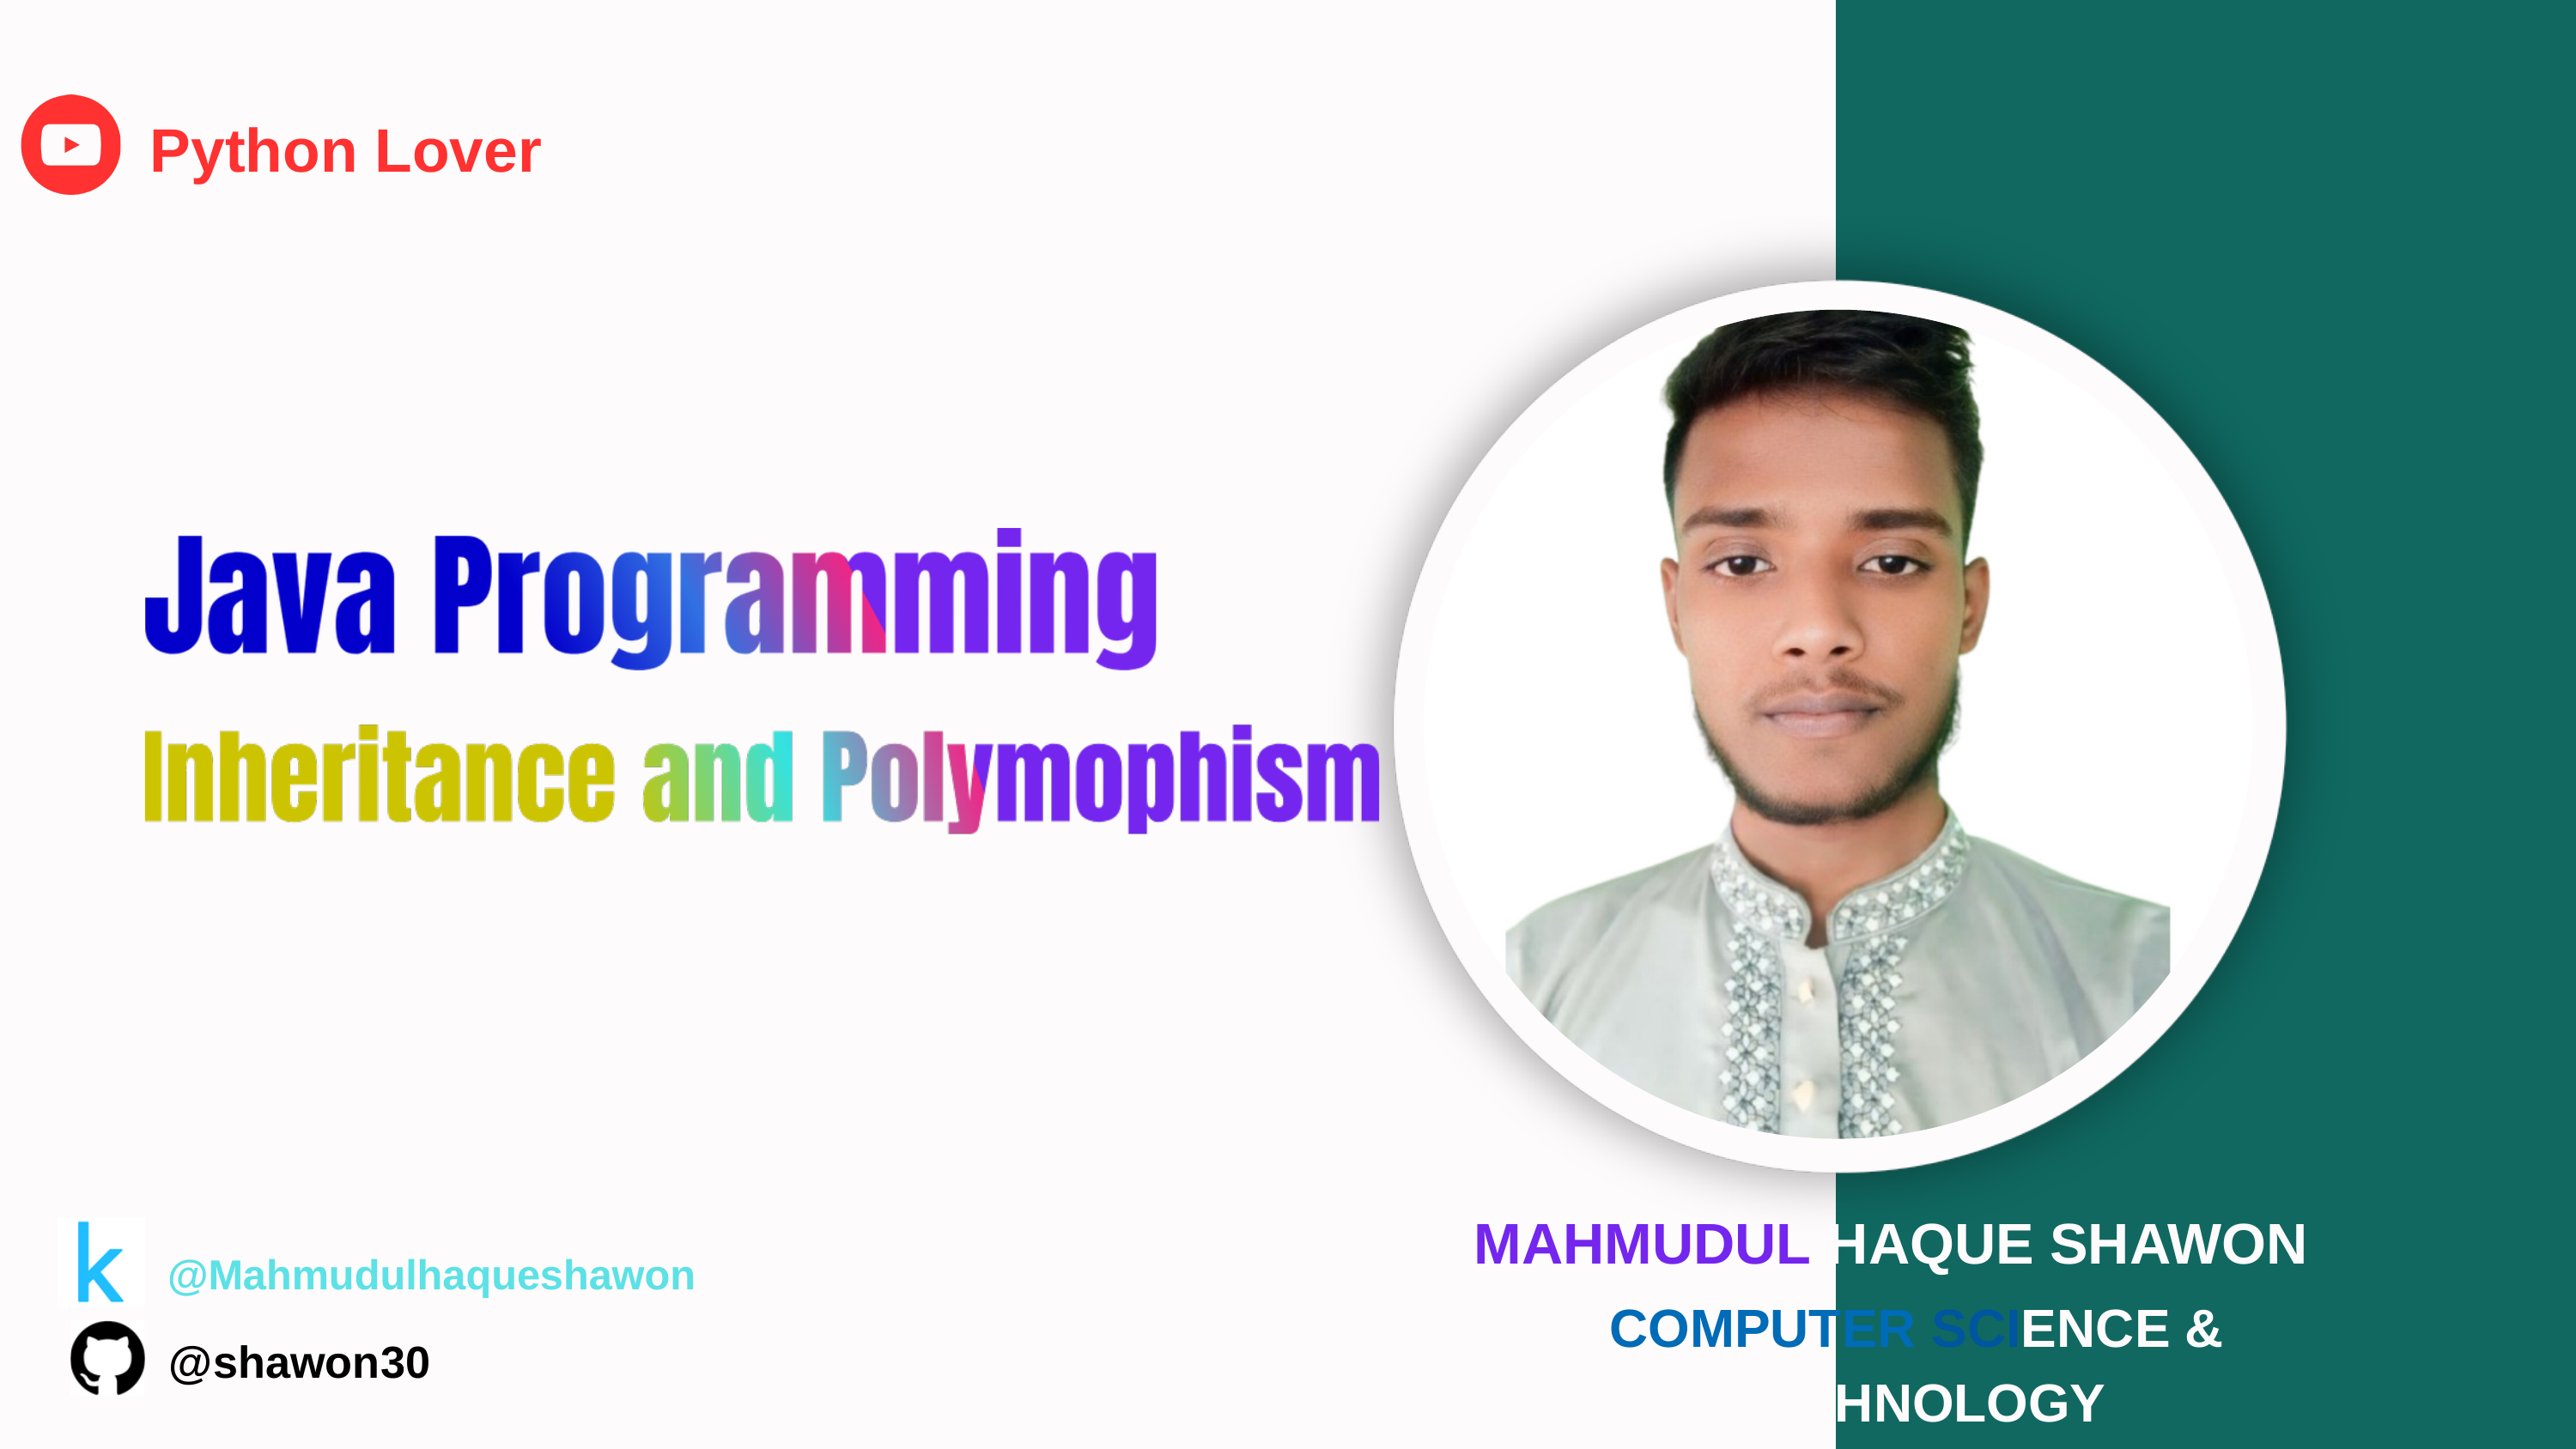

Python Lover

MAHMUDUL HAQUE SHAWON

@Mahmudulhaqueshawon
COMPUTER SCIENCE & TECHNOLOGY

@shawon30